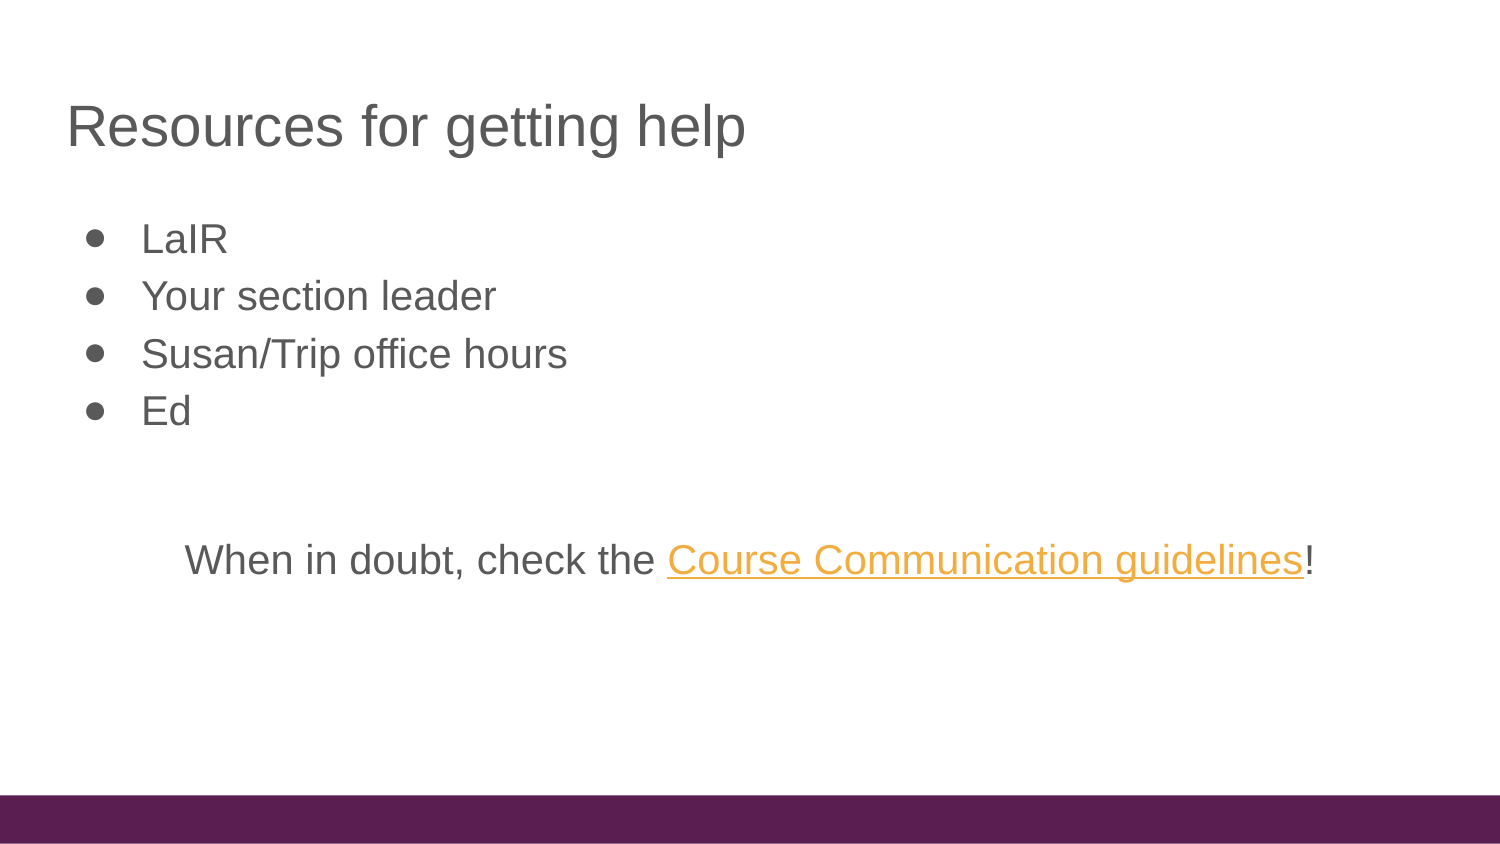

# Resources for getting help
LaIR
Your section leader
Susan/Trip office hours
Ed
When in doubt, check the Course Communication guidelines!